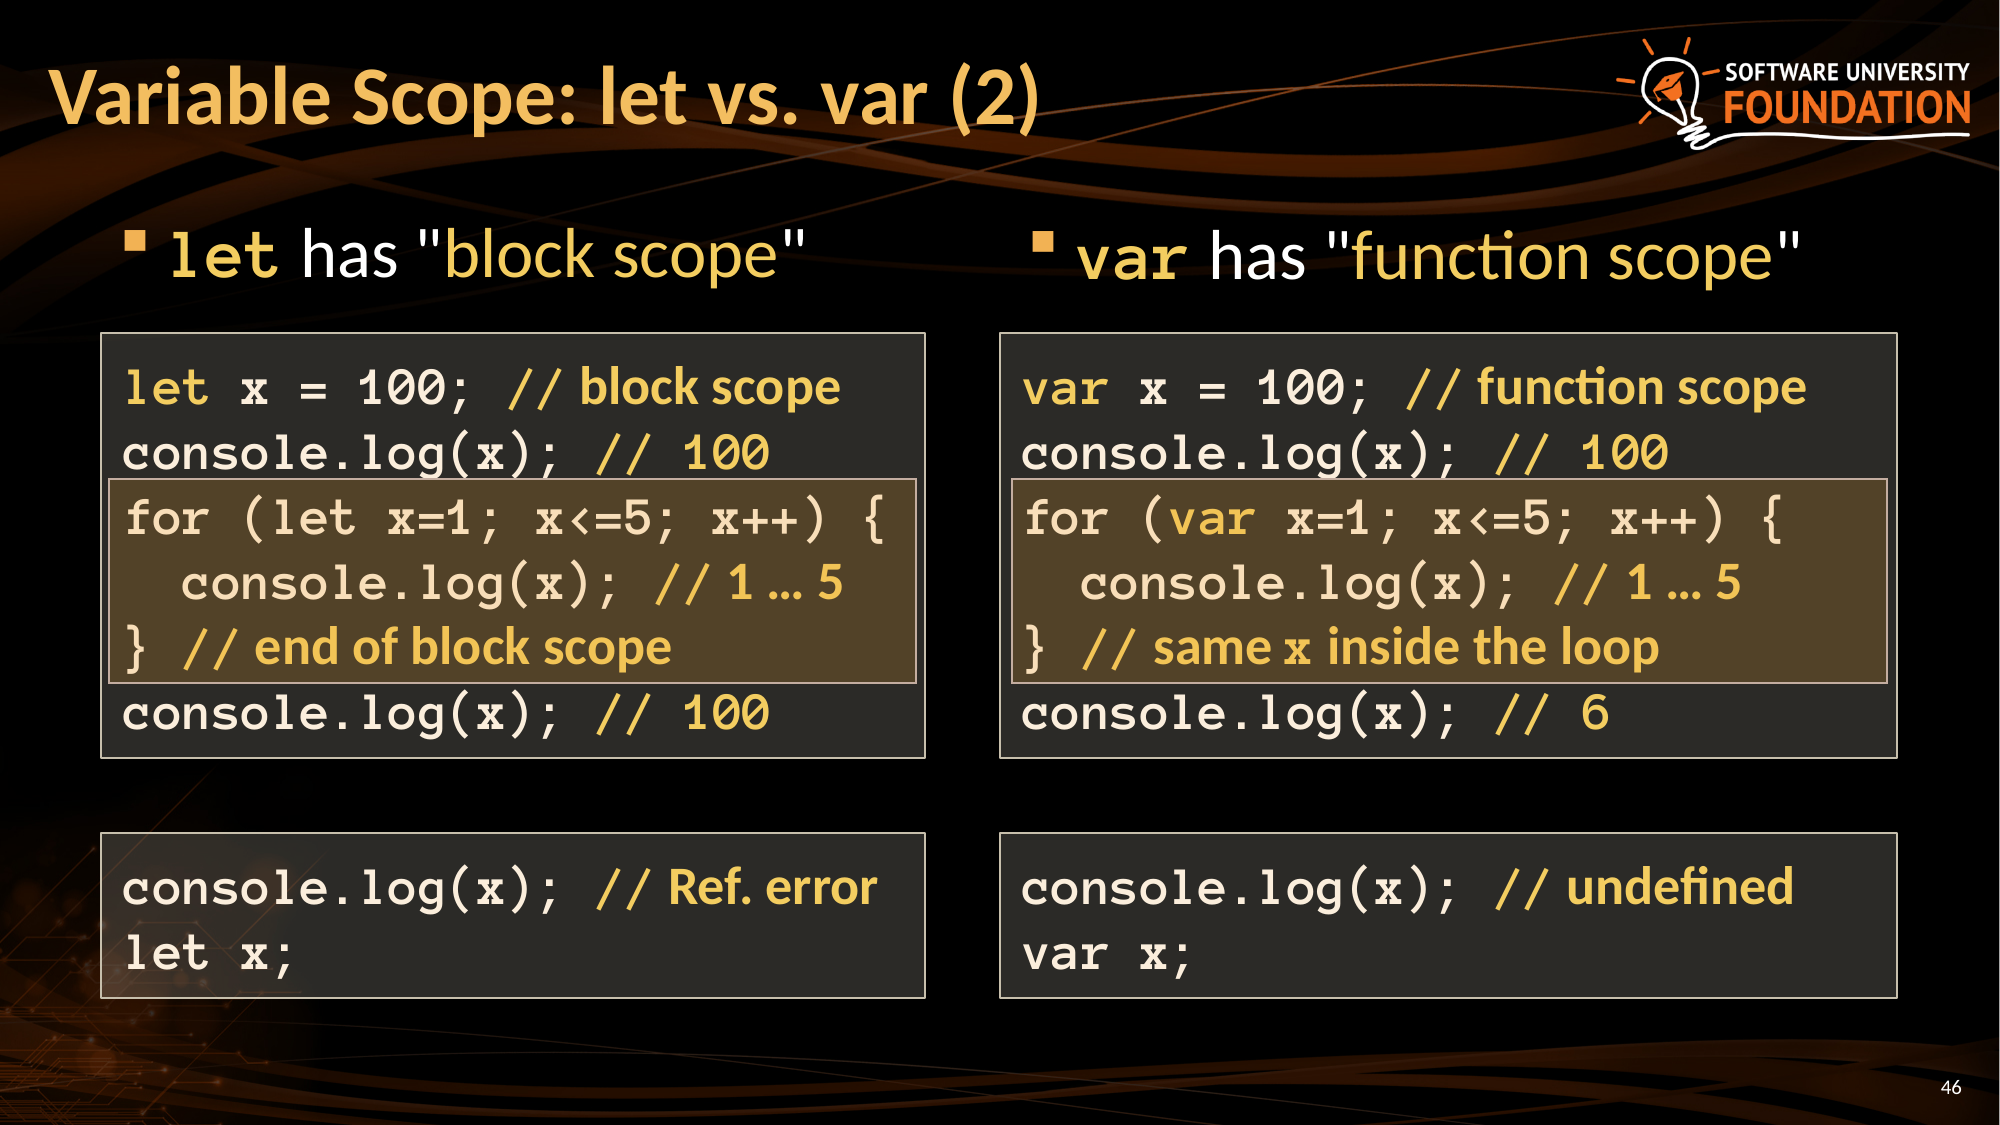

# Variable Scope: let vs. var (2)
var has "function scope"
let has "block scope"
let x = 100; // block scope
console.log(x); // 100
for (let x=1; x<=5; x++) {
  console.log(x); // 1 … 5
} // end of block scope
console.log(x); // 100
var x = 100; // function scope
console.log(x); // 100
for (var x=1; x<=5; x++) {
  console.log(x); // 1 … 5
} // same x inside the loop
console.log(x); // 6

console.log(x); // Ref. error
let x;
console.log(x); // undefined
var x;
46